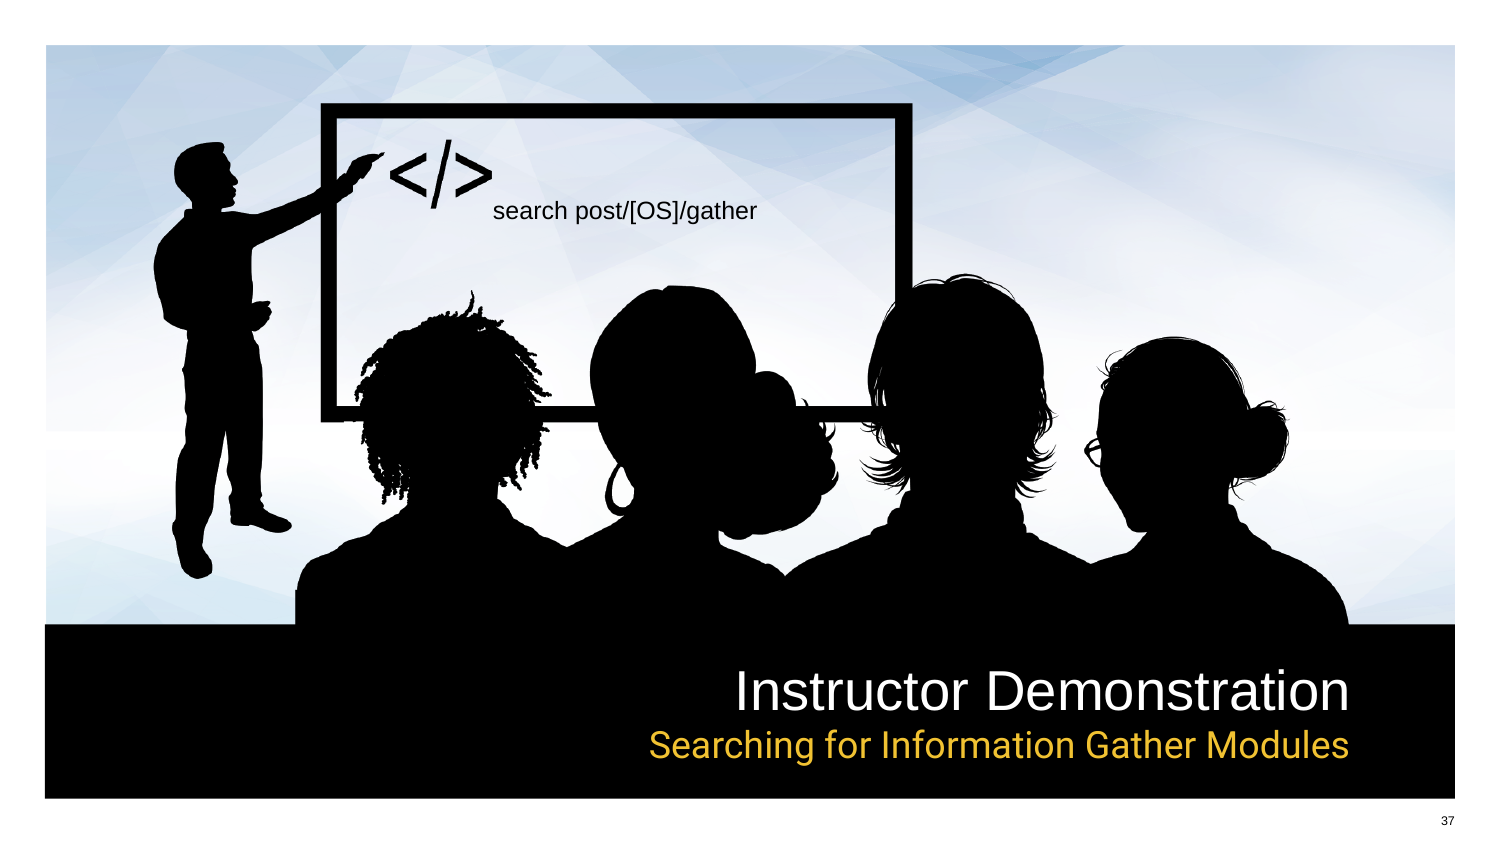

search post/[OS]/gather
# Searching for Information Gather Modules

37